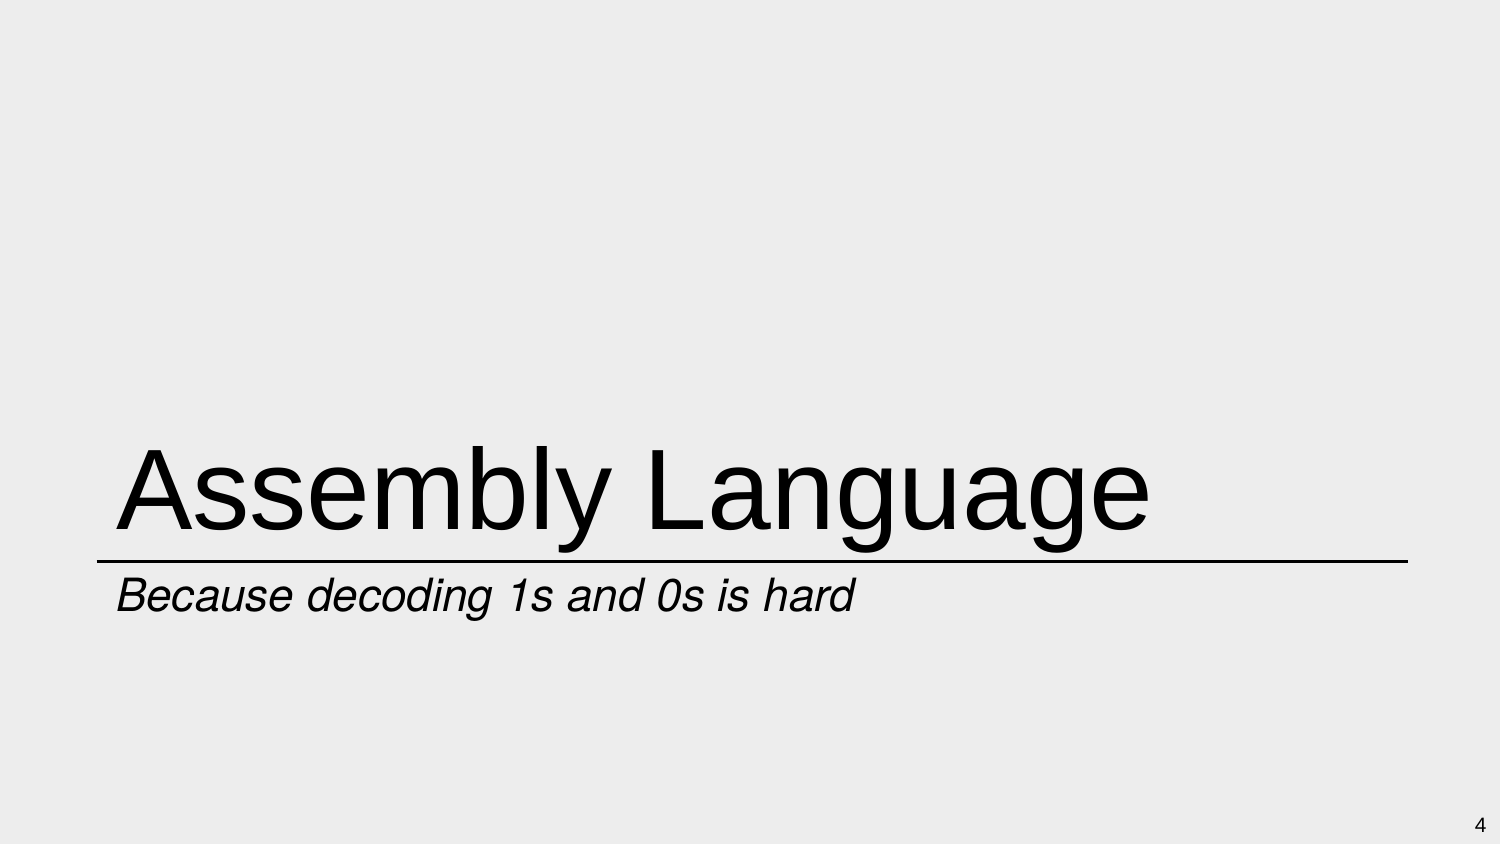

# Assembly Language
Because decoding 1s and 0s is hard
4